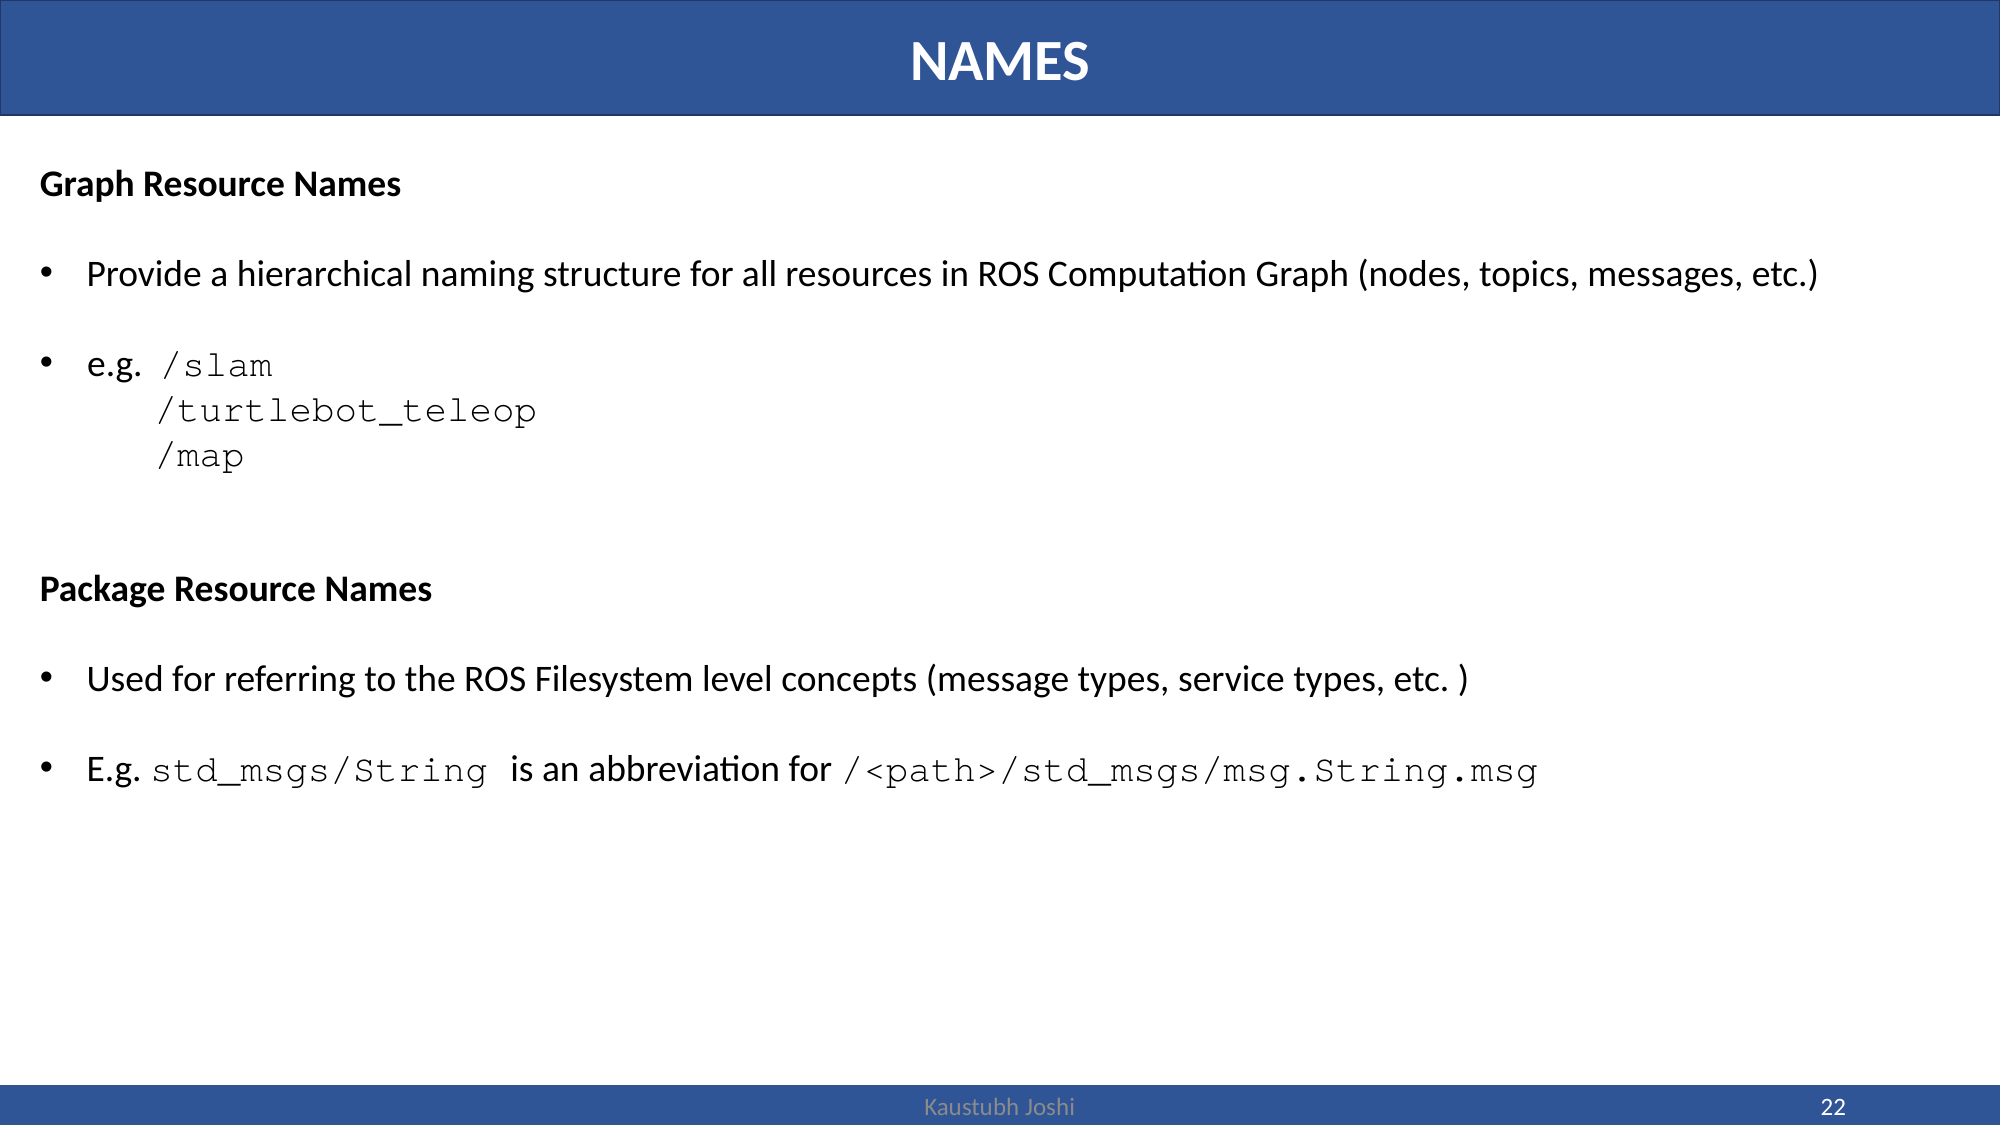

NAMES
Graph Resource Names

Provide a hierarchical naming structure for all resources in ROS Computation Graph (nodes, topics, messages, etc.)

e.g.  /slam
   /turtlebot_teleop
   /map

Package Resource Names

Used for referring to the ROS Filesystem level concepts (message types, service types, etc. )

E.g. std_msgs/String is an abbreviation for /<path>/std_msgs/msg.String.msg
Kaustubh Joshi
22